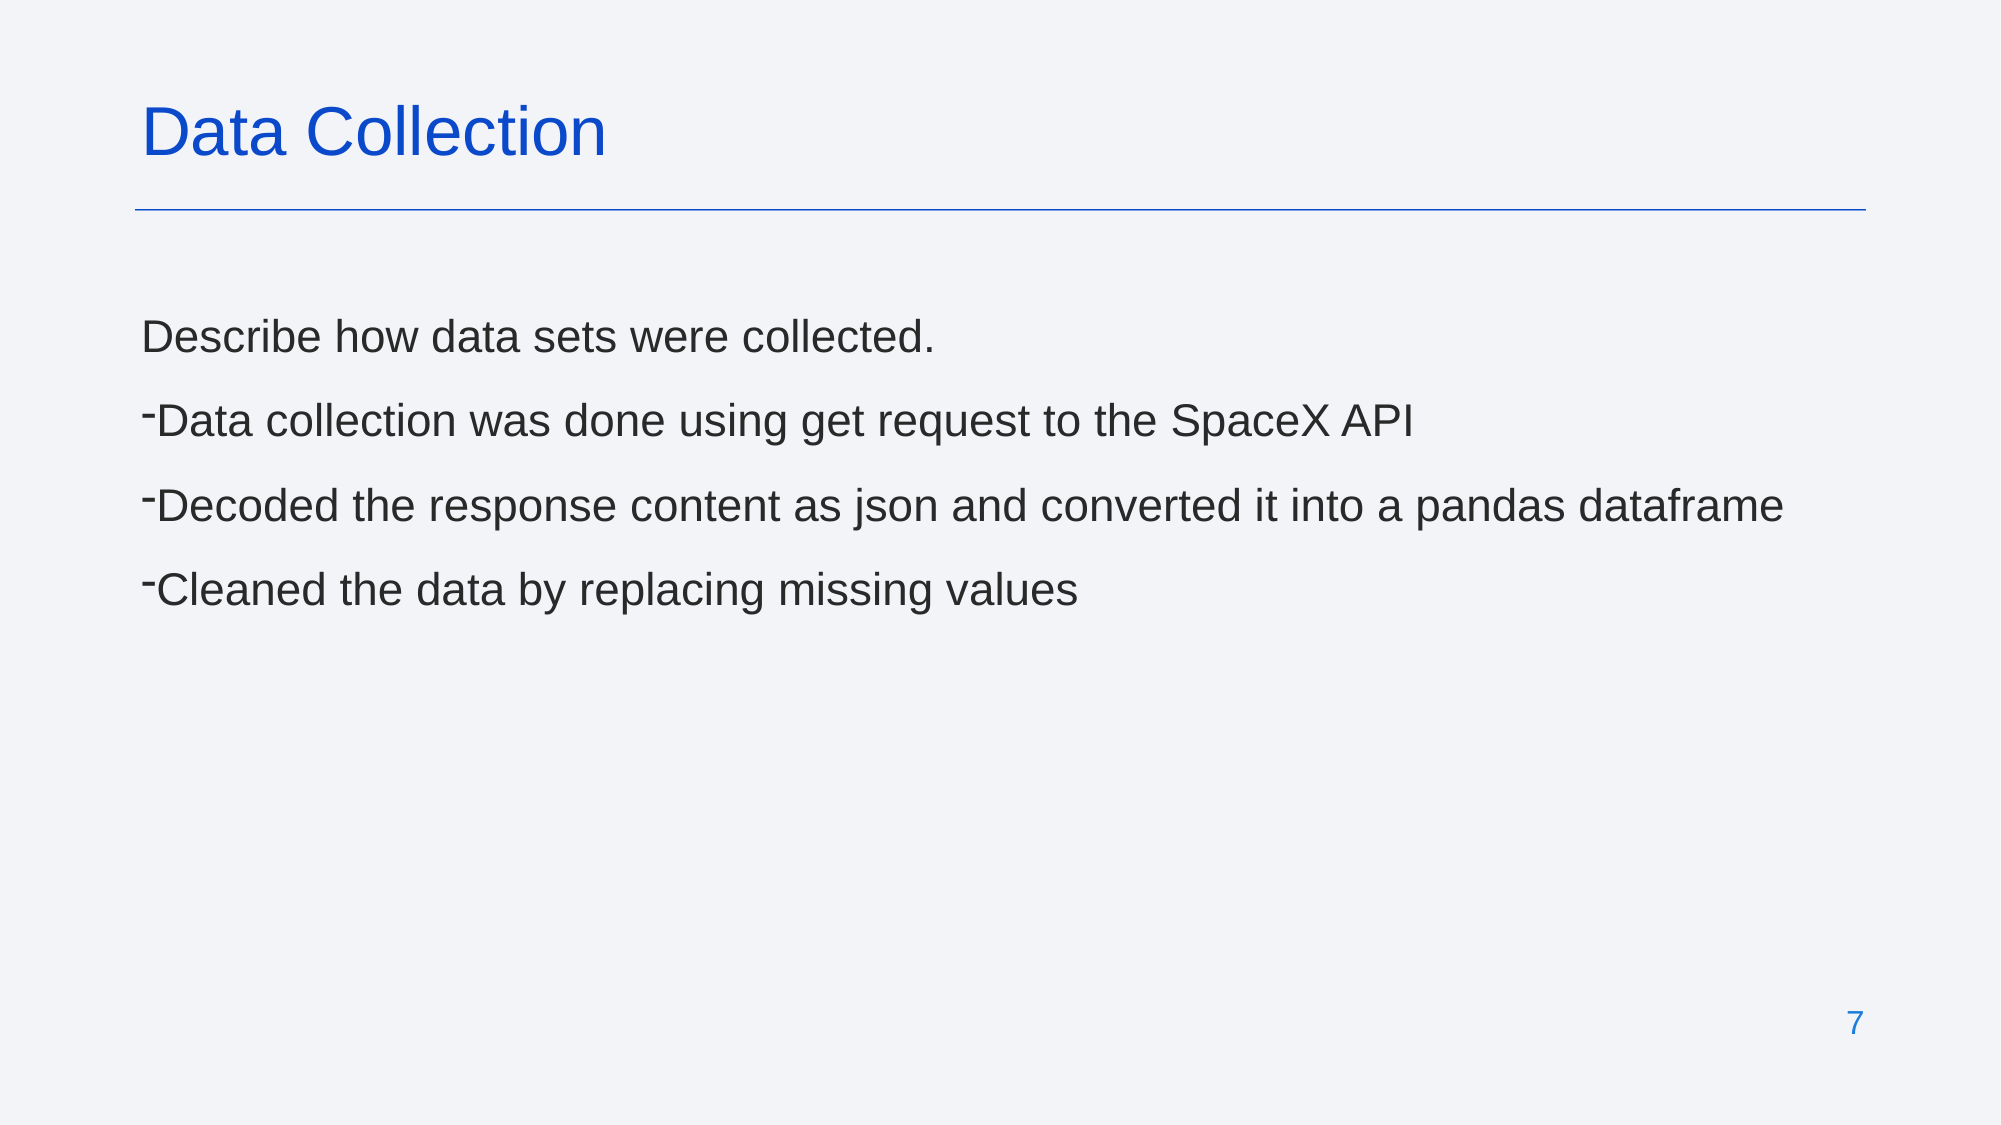

Data Collection
Describe how data sets were collected.
Data collection was done using get request to the SpaceX API
Decoded the response content as json and converted it into a pandas dataframe
Cleaned the data by replacing missing values

7